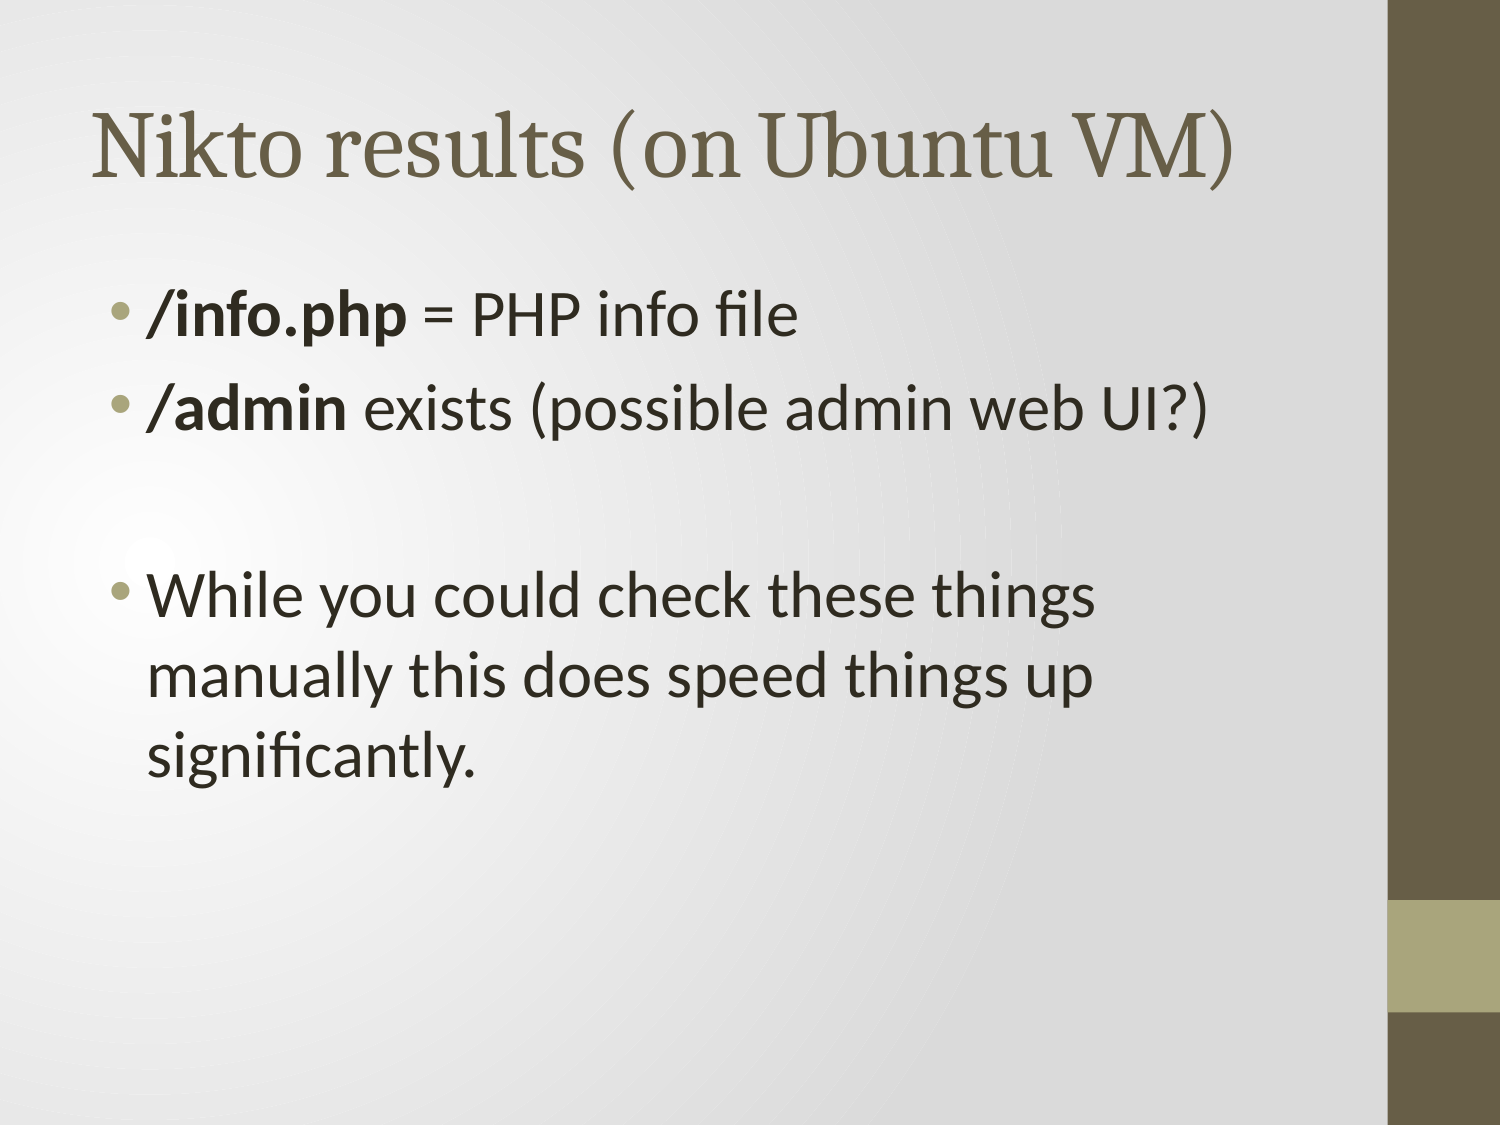

# Nikto results (on Ubuntu VM)
/info.php = PHP info file
/admin exists (possible admin web UI?)

While you could check these things manually this does speed things up significantly.